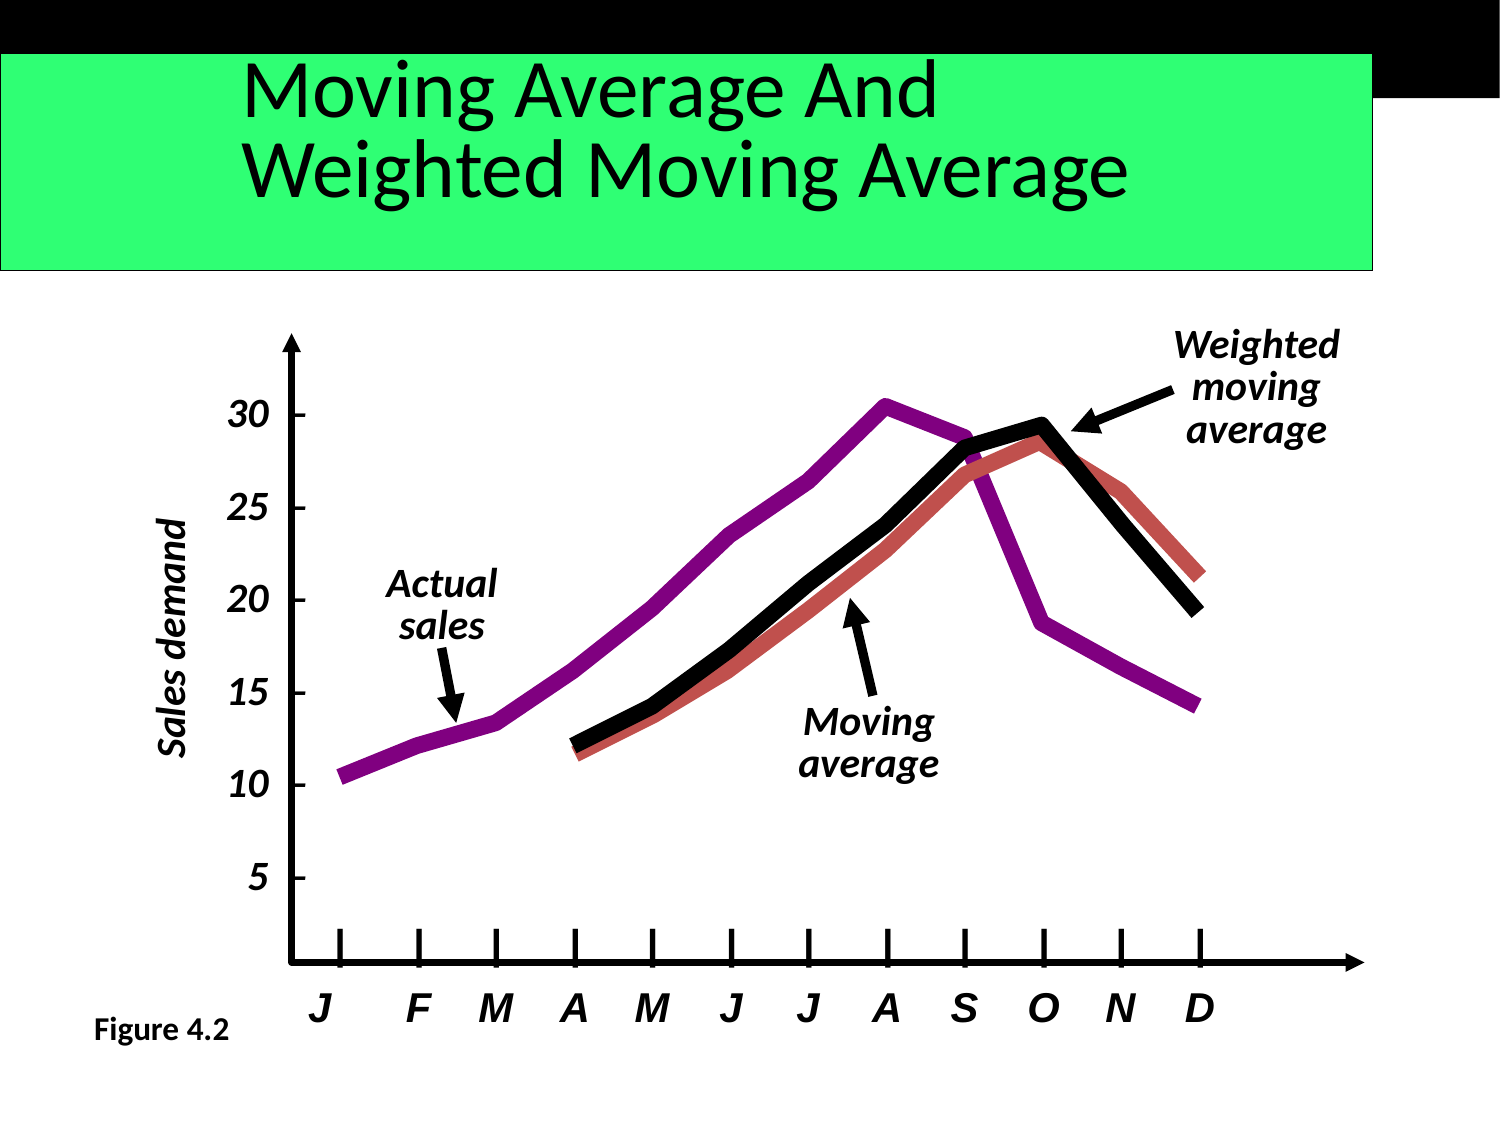

Moving Average And
Weighted Moving Average
Weighted moving average

30  –
25  –
20  –
15  –
10  –
5  –
Sales demand
	|	|	|	|	|	|	|	|	|	|	|	|
J		F	M	A	M	J	J	A	S	O	N	D

Actual sales

Moving average
Figure 4.2